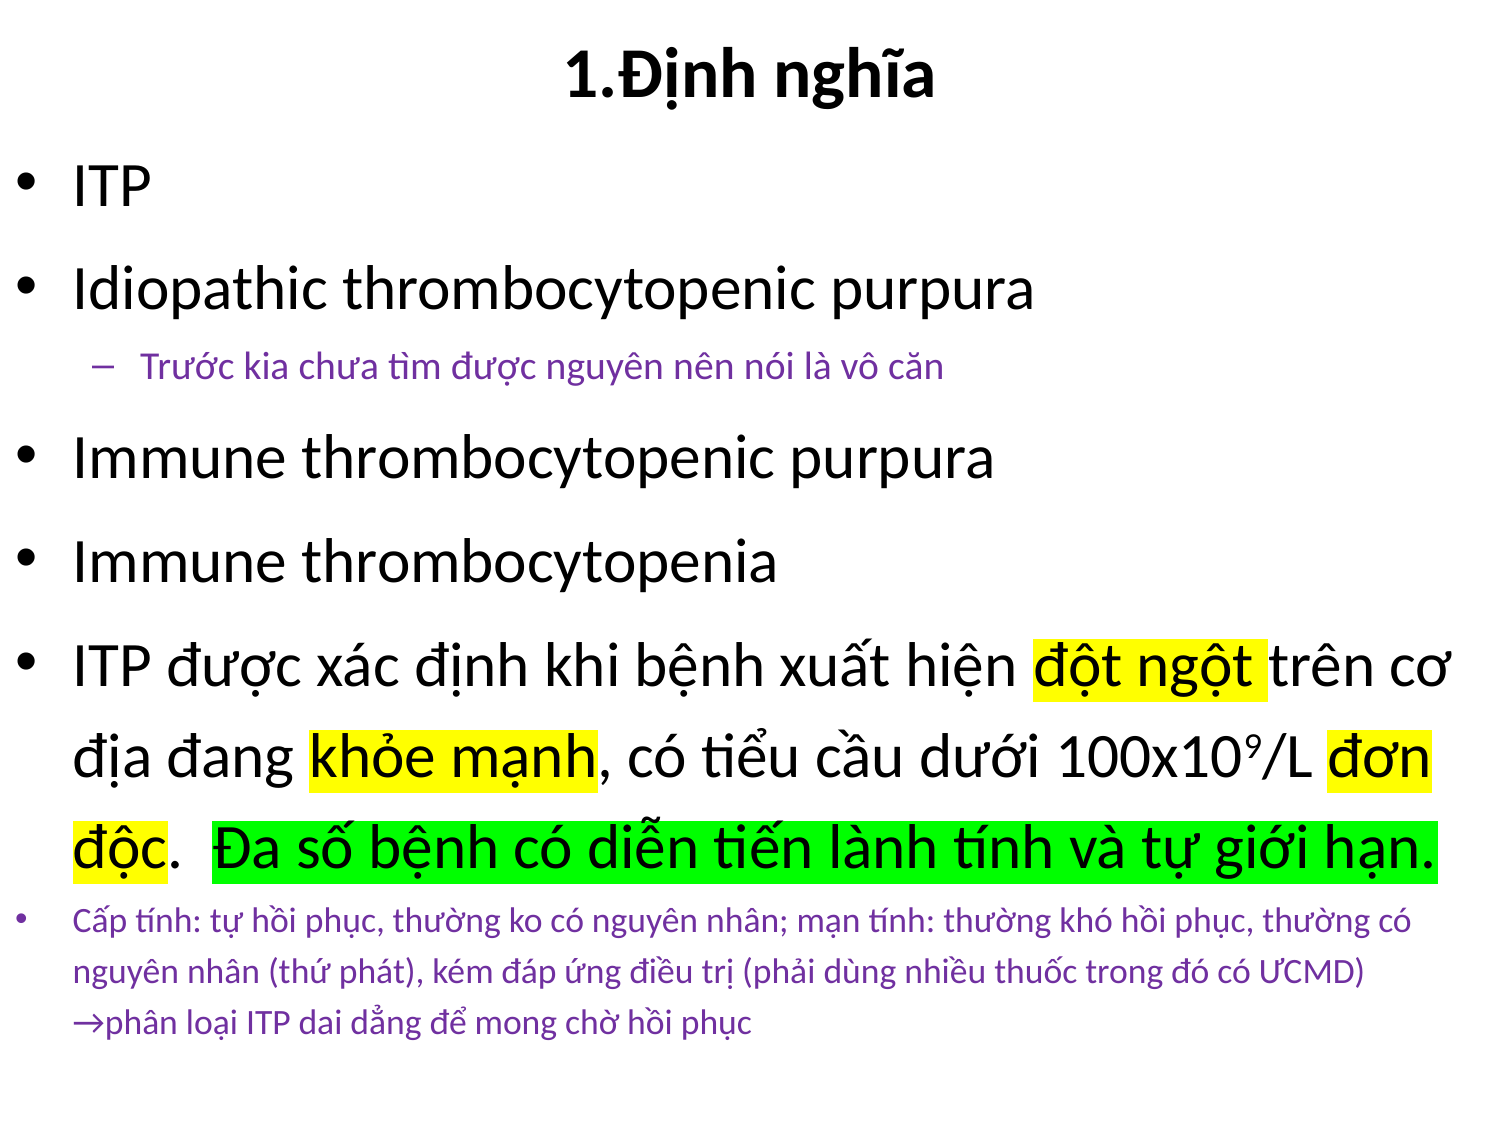

# 1.Định nghĩa
ITP
Idiopathic thrombocytopenic purpura
Trước kia chưa tìm được nguyên nên nói là vô căn
Immune thrombocytopenic purpura
Immune thrombocytopenia
ITP được xác định khi bệnh xuất hiện đột ngột trên cơ địa đang khỏe mạnh, có tiểu cầu dưới 100x109/L đơn độc.  Đa số bệnh có diễn tiến lành tính và tự giới hạn.
Cấp tính: tự hồi phục, thường ko có nguyên nhân; mạn tính: thường khó hồi phục, thường có nguyên nhân (thứ phát), kém đáp ứng điều trị (phải dùng nhiều thuốc trong đó có ƯCMD) →phân loại ITP dai dẳng để mong chờ hồi phục